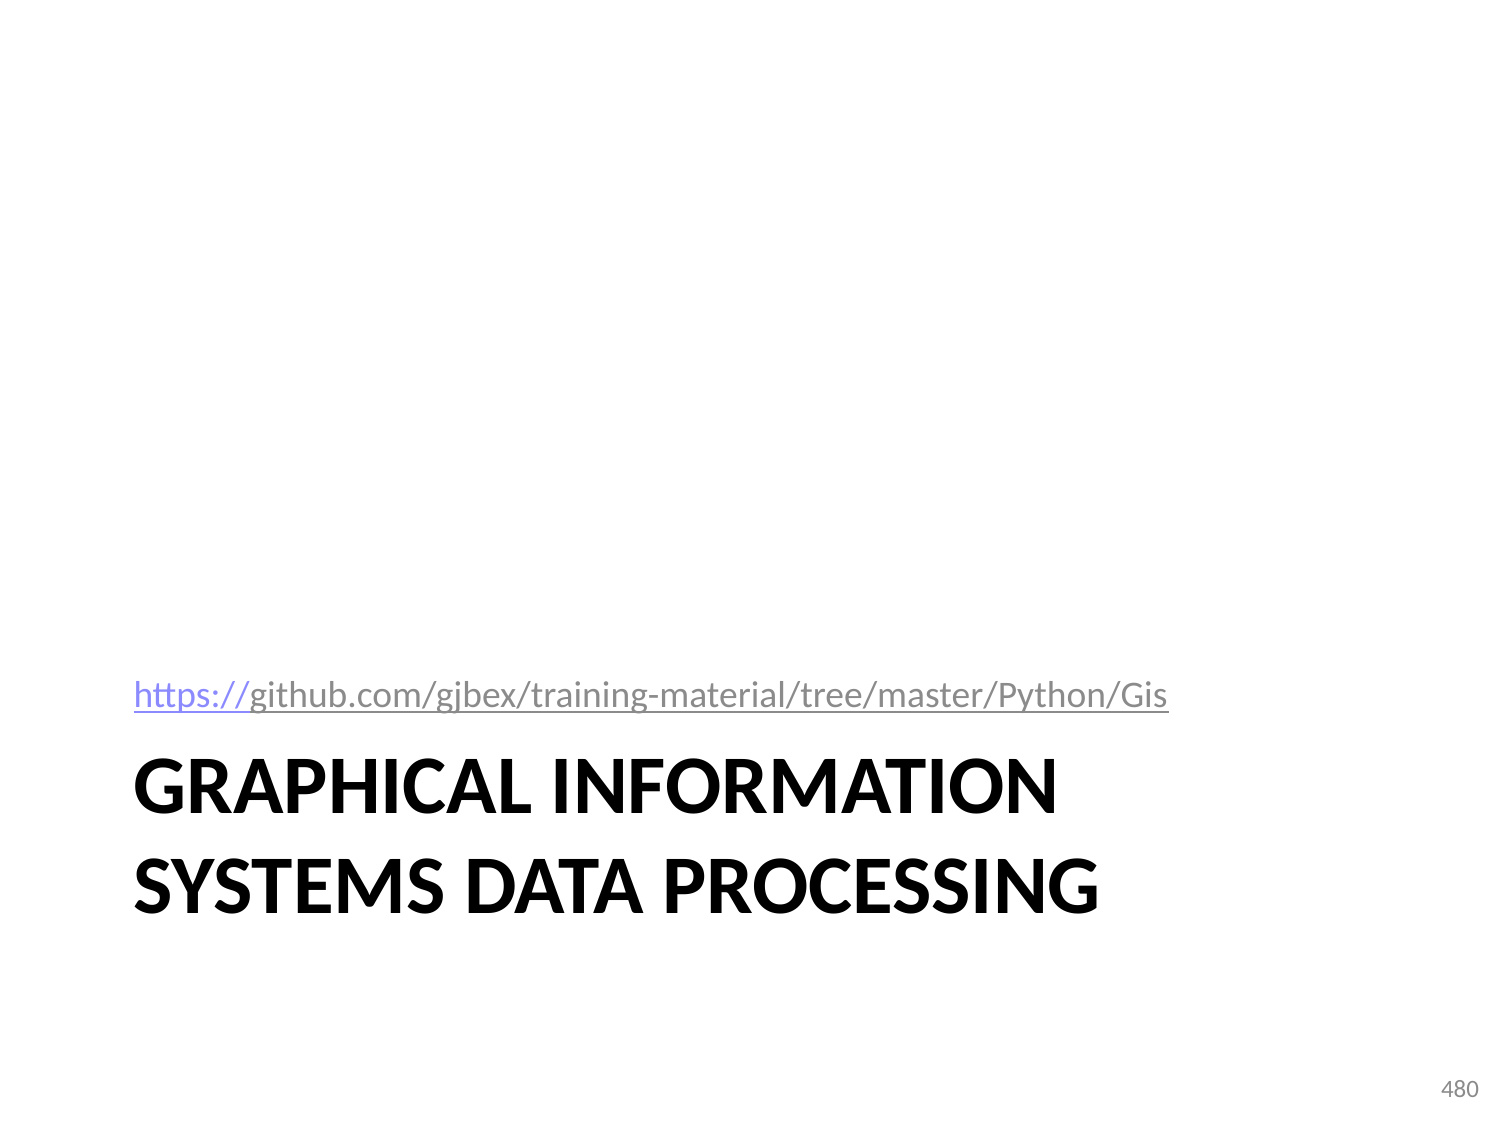

https://github.com/gjbex/training-material/tree/master/Python/Gis
# Graphical Information Systems data processing
480